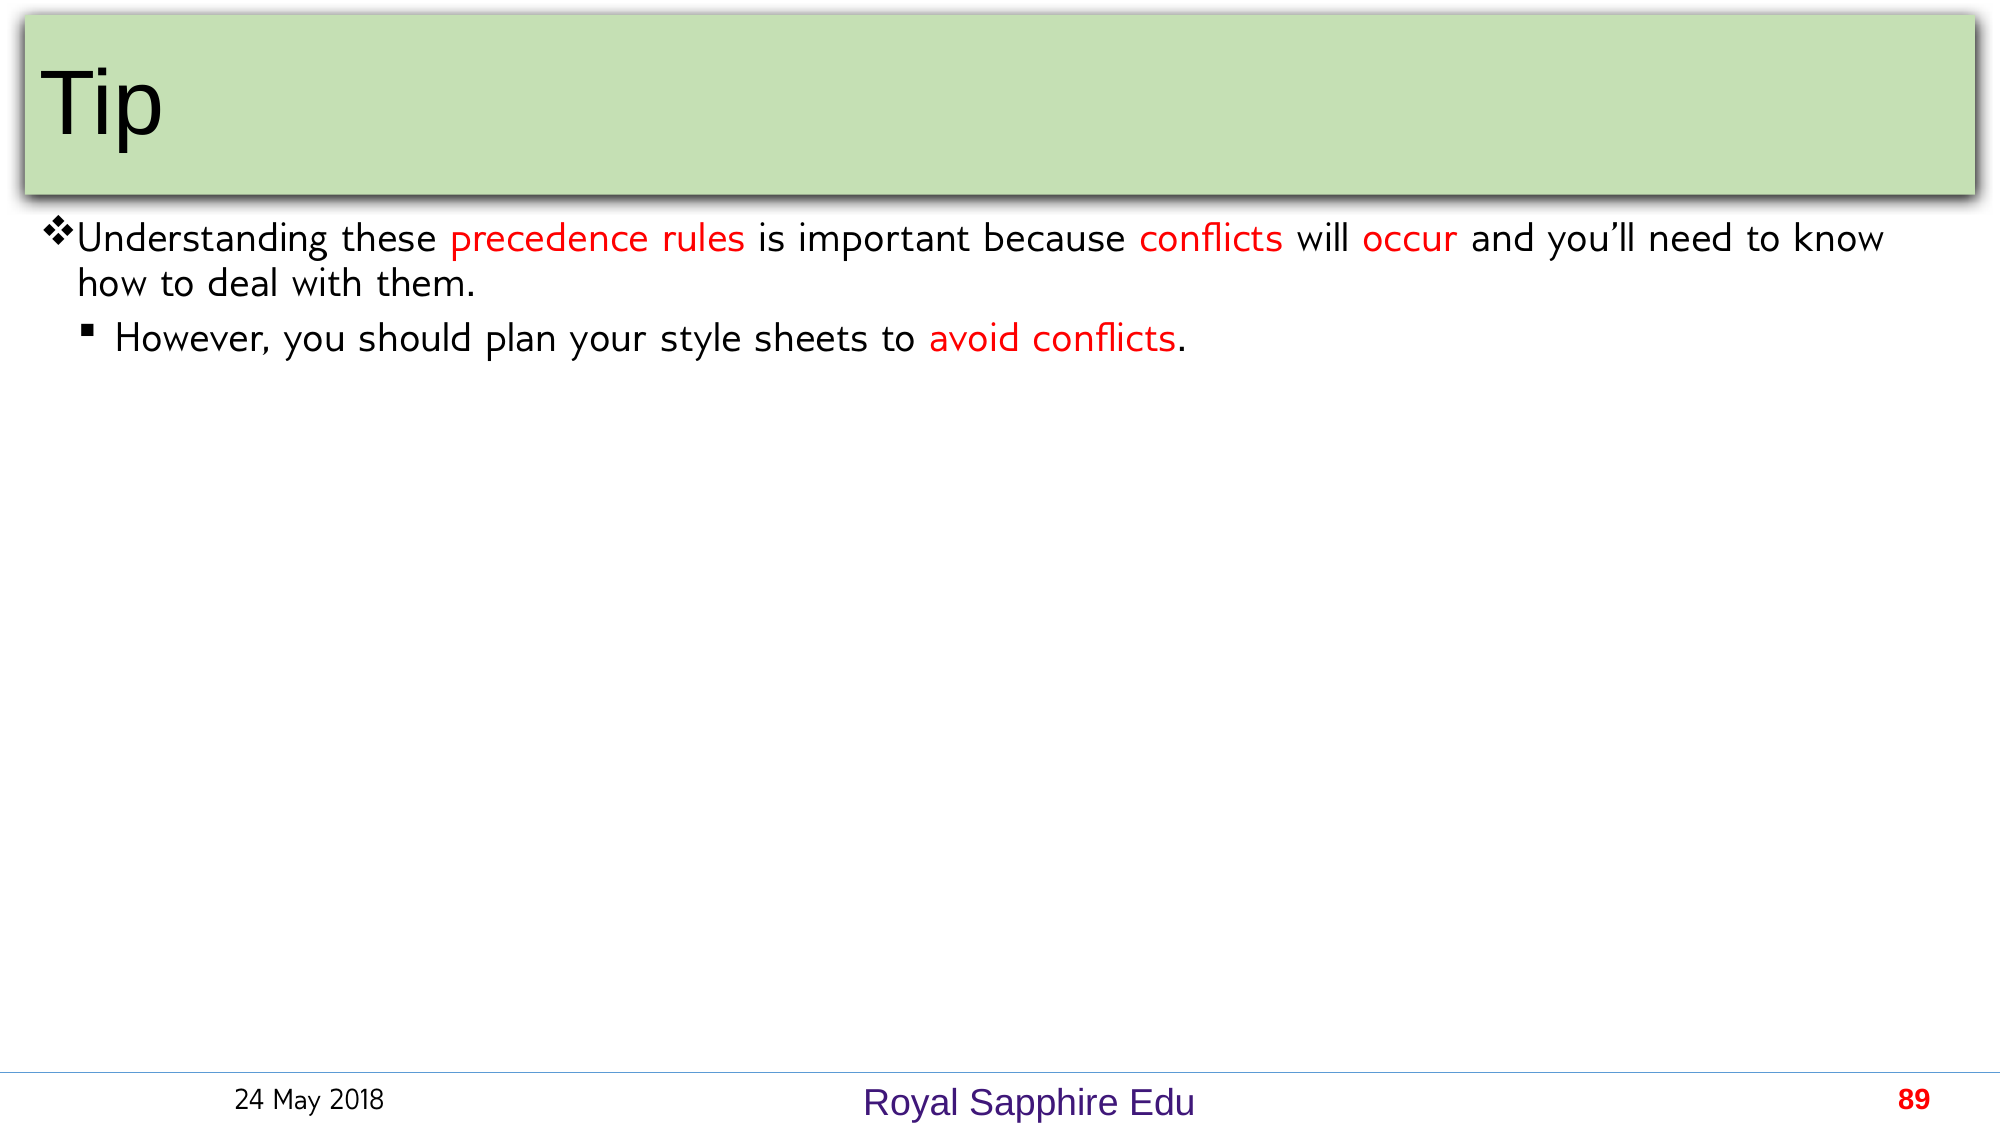

# Tip
Understanding these precedence rules is important because conflicts will occur and you’ll need to know how to deal with them.
However, you should plan your style sheets to avoid conflicts.
24 May 2018
89